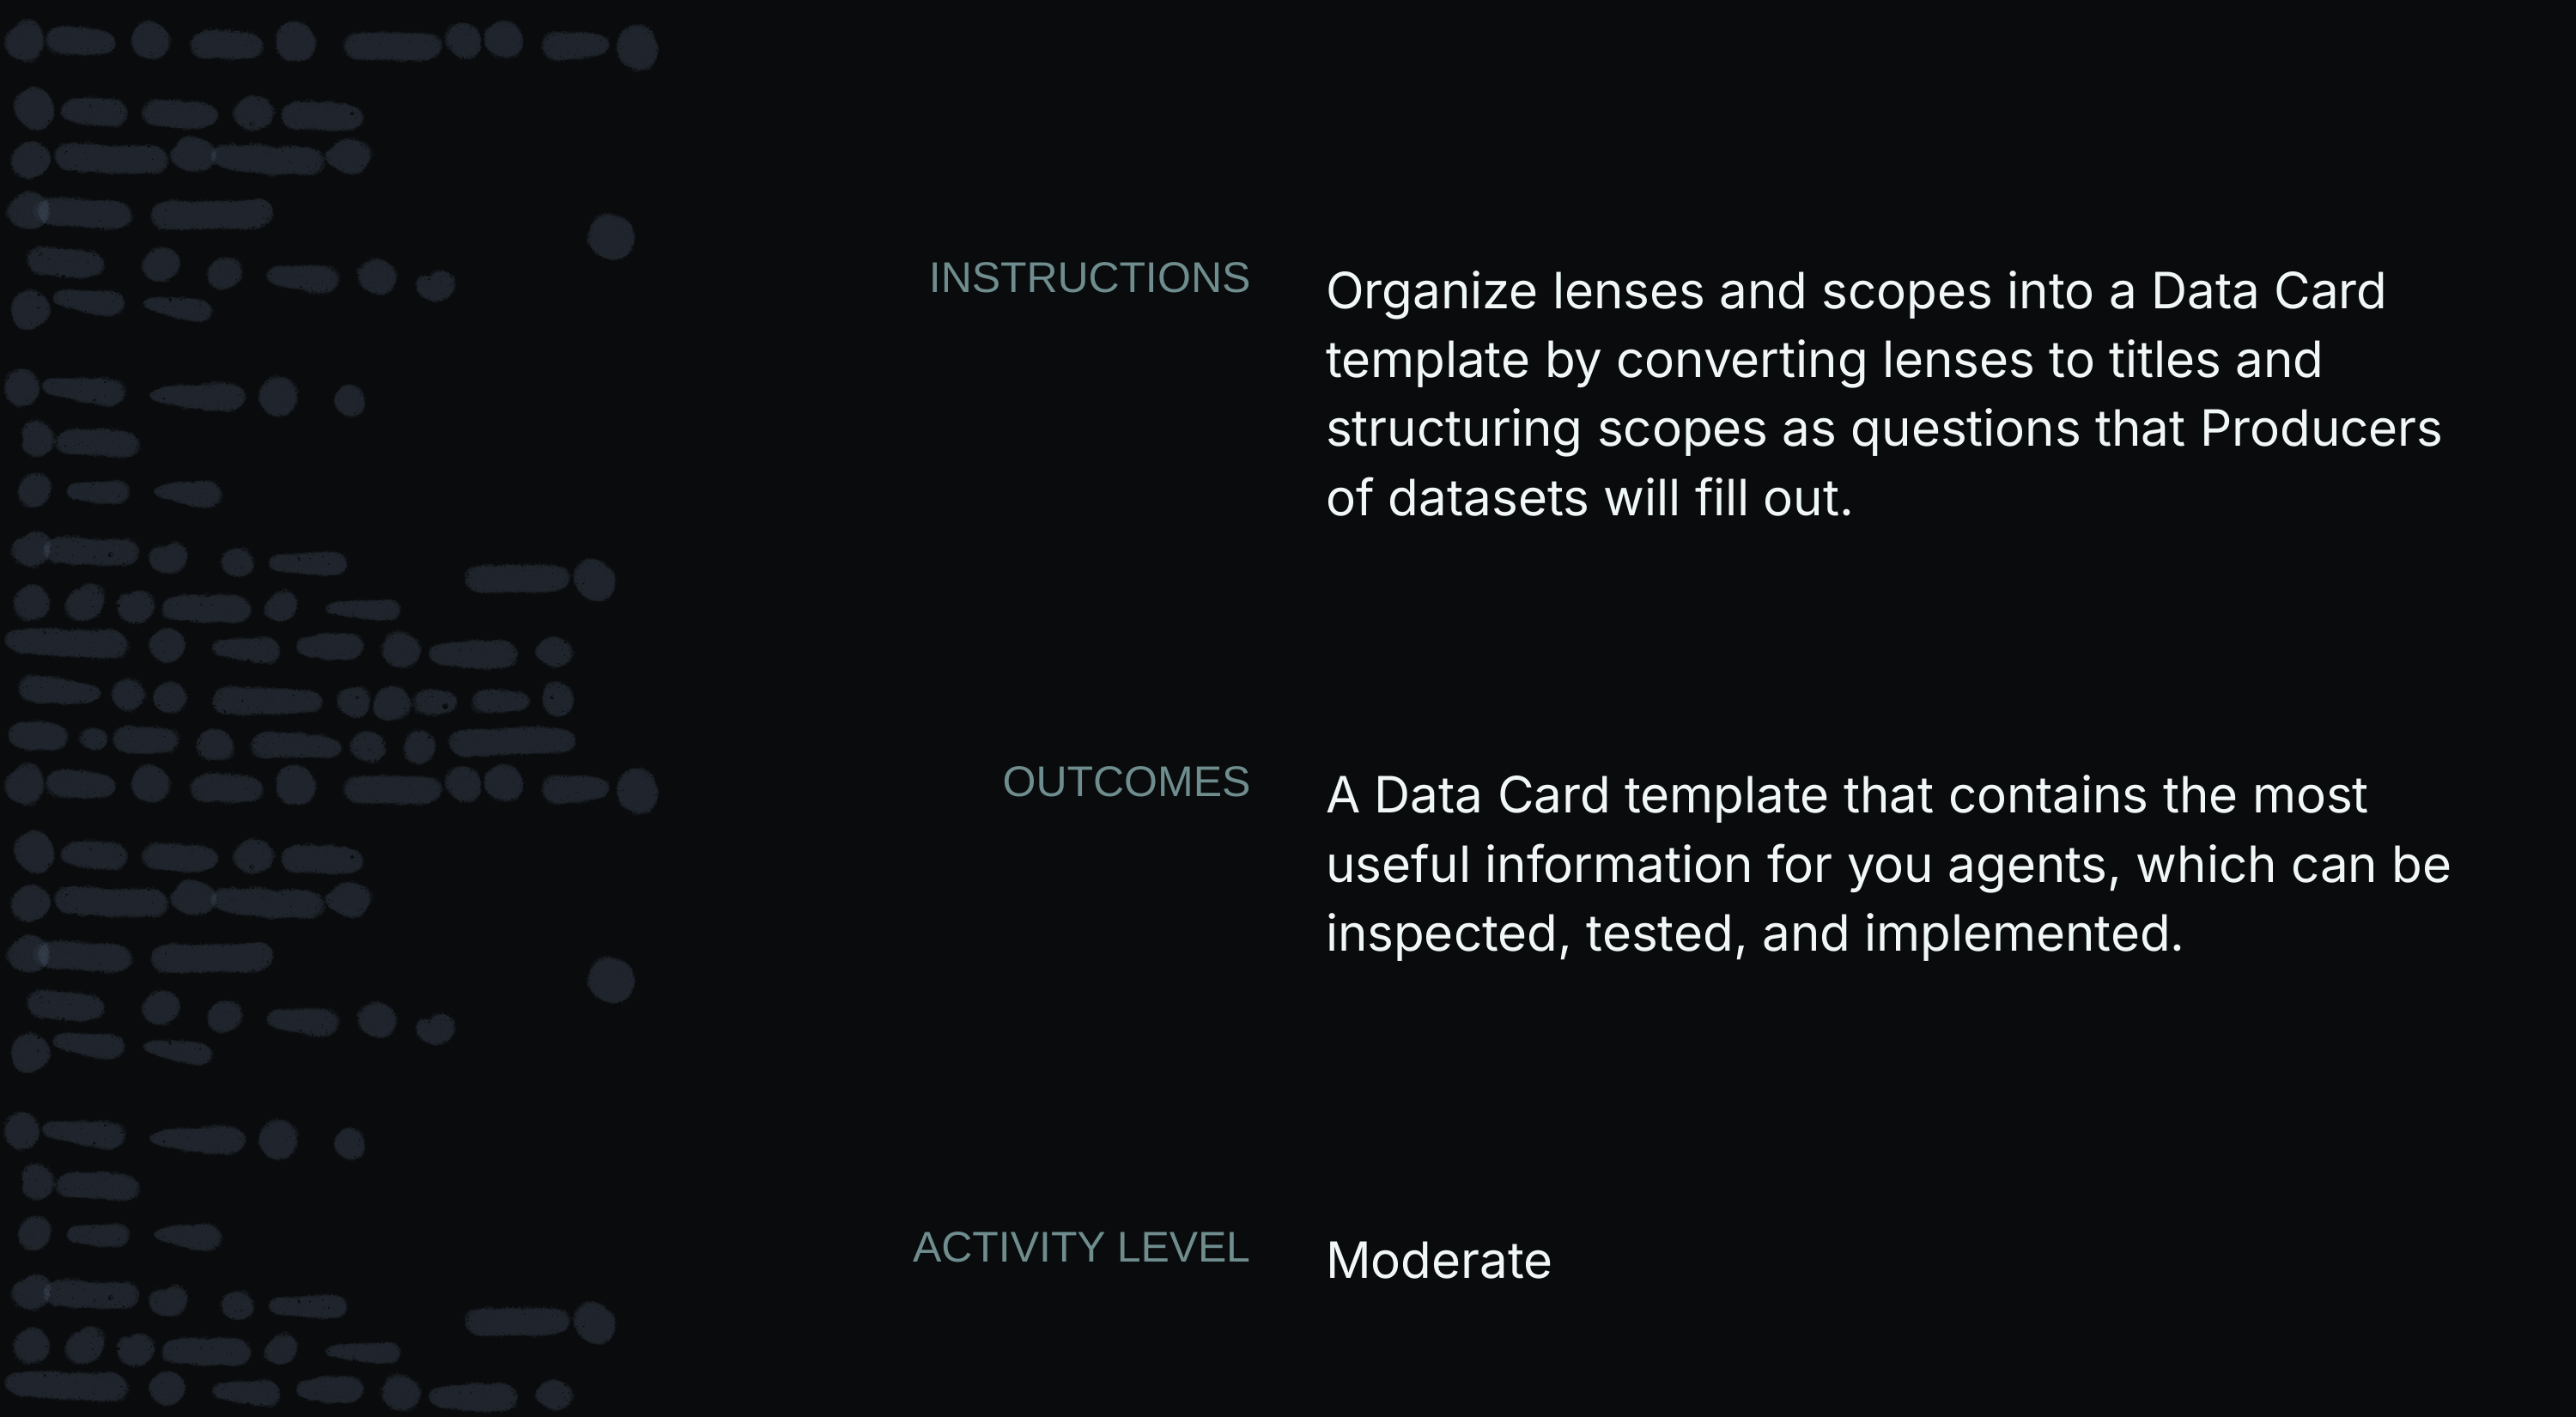

Organize lenses and scopes into a Data Card template by converting lenses to titles and structuring scopes as questions that Producers of datasets will fill out.
A Data Card template that contains the most useful information for you agents, which can be inspected, tested, and implemented.
Moderate